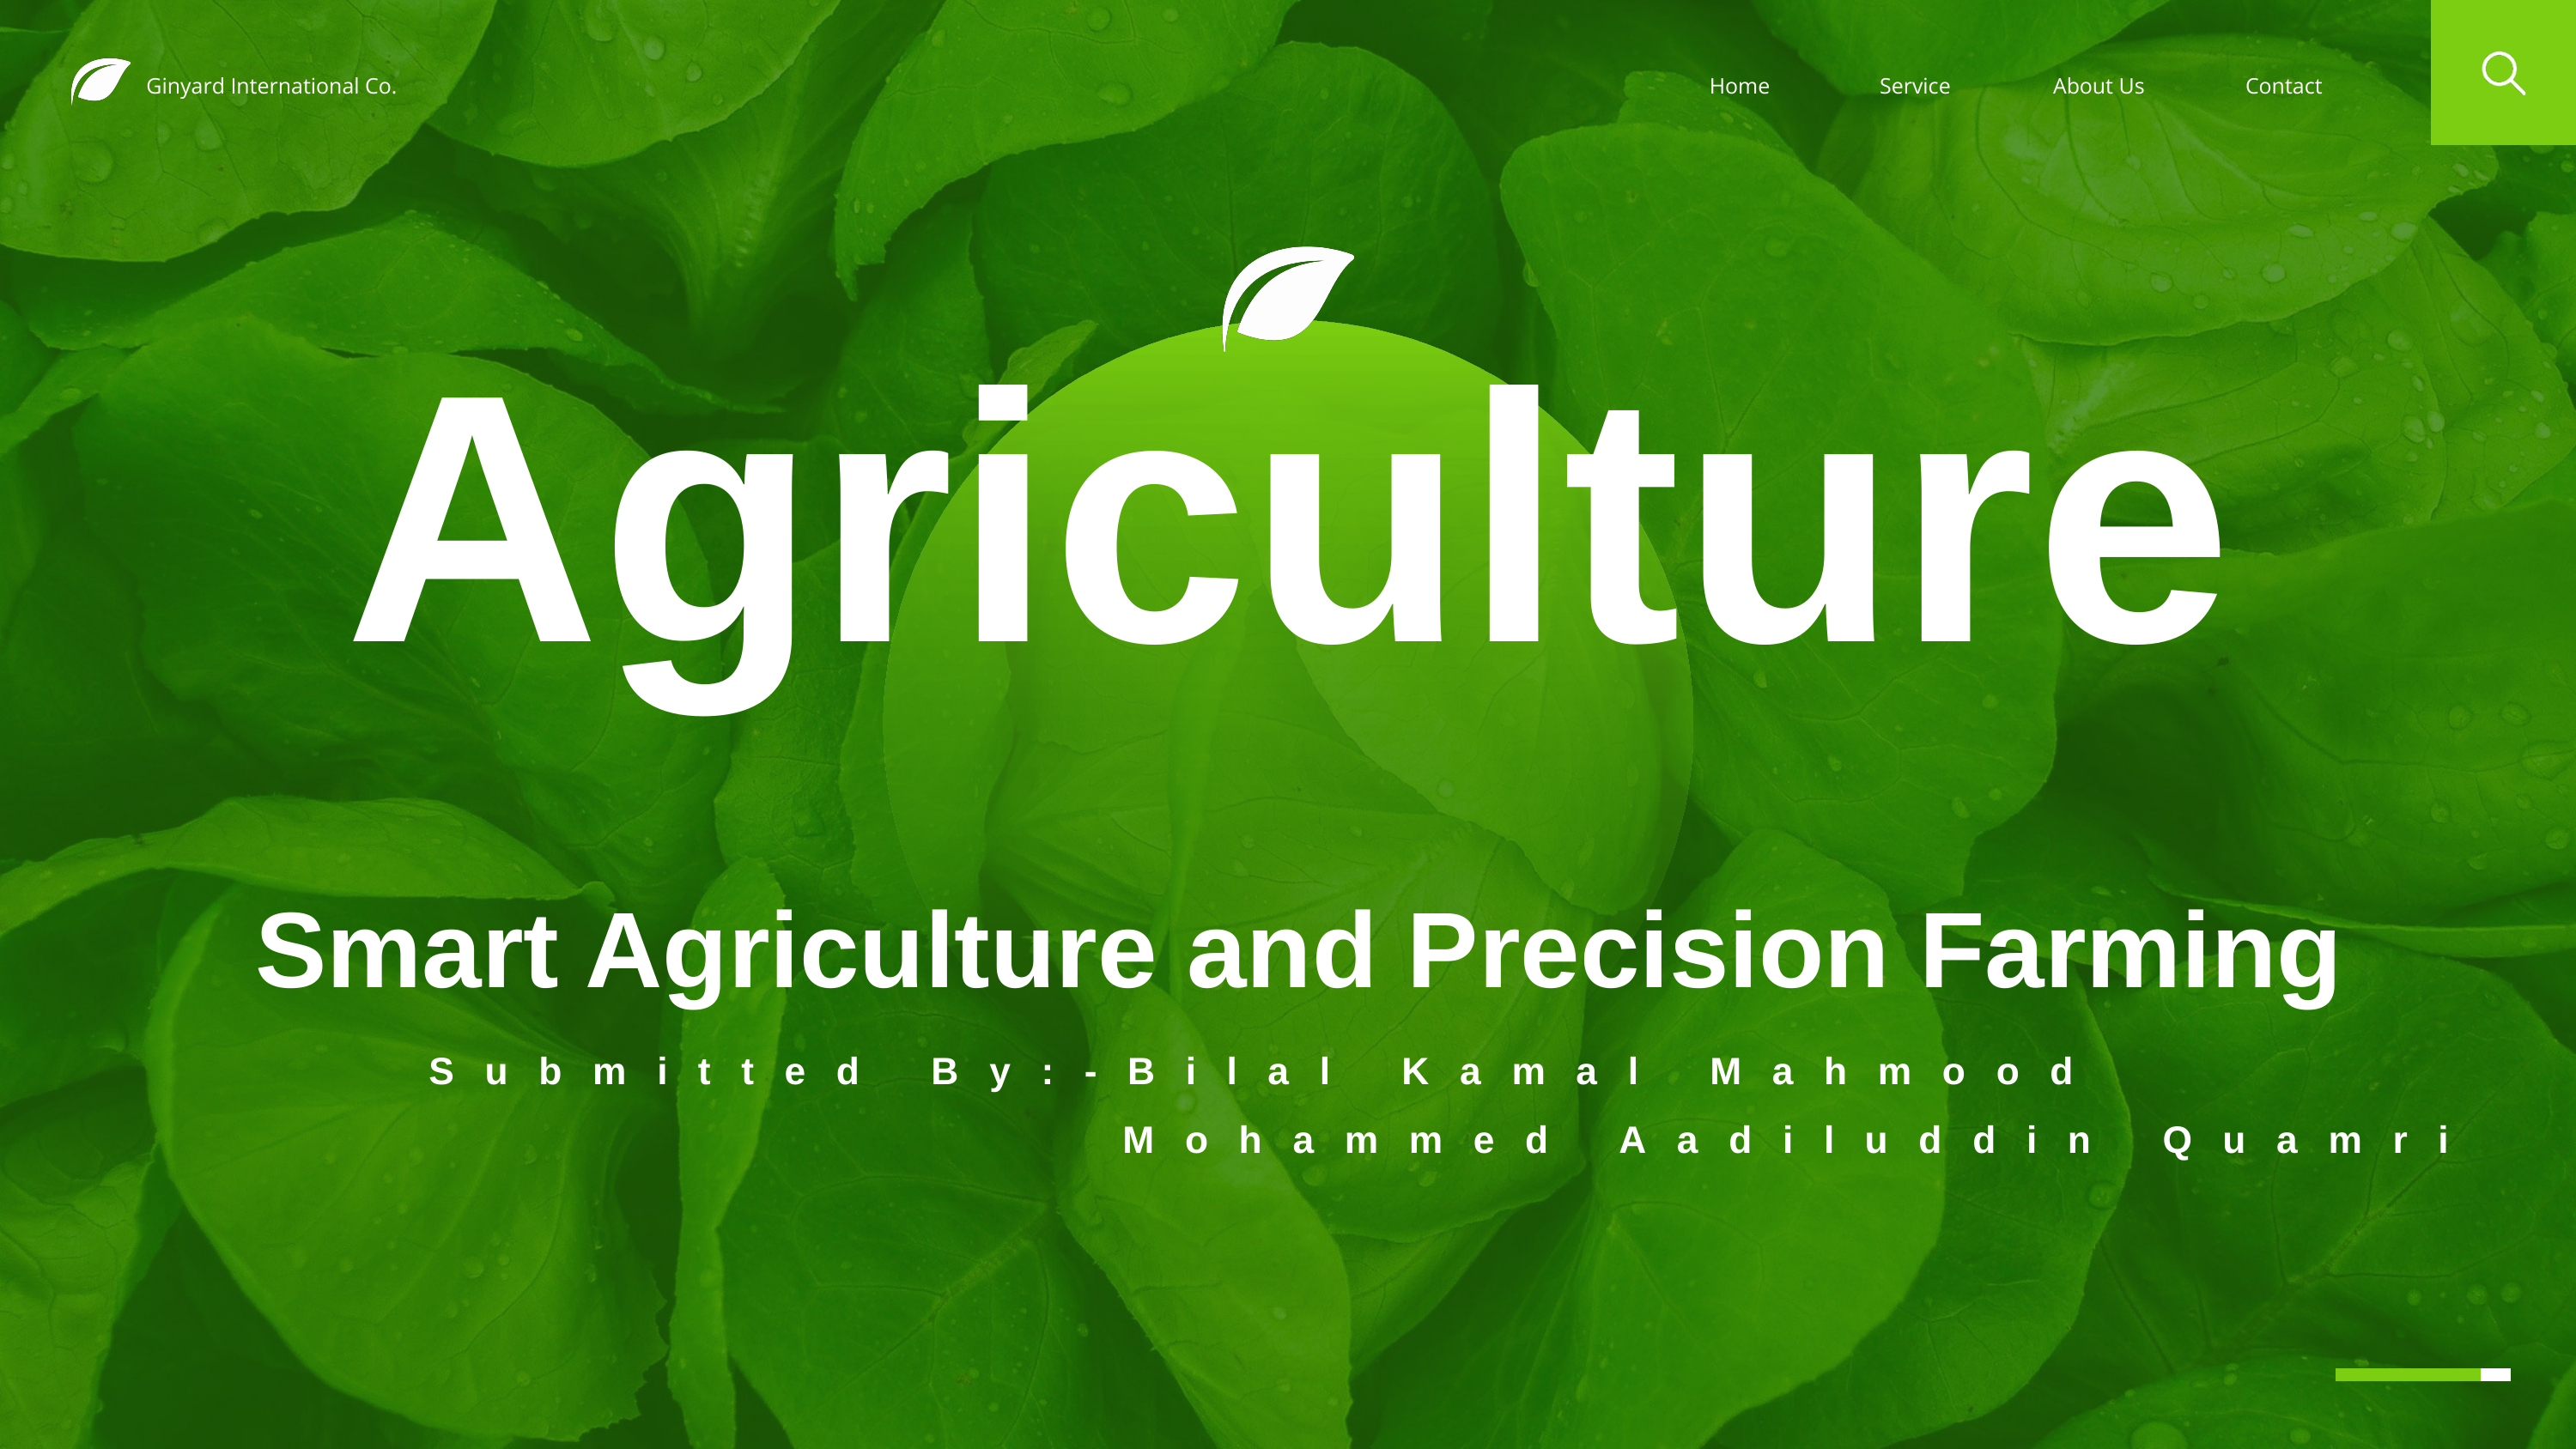

Ginyard International Co.
Home
Service
About Us
Contact
Agriculture

Smart Agriculture and Precision Farming
Submitted By:-Bilal Kamal Mahmood
                           Mohammed Aadiluddin Quamri